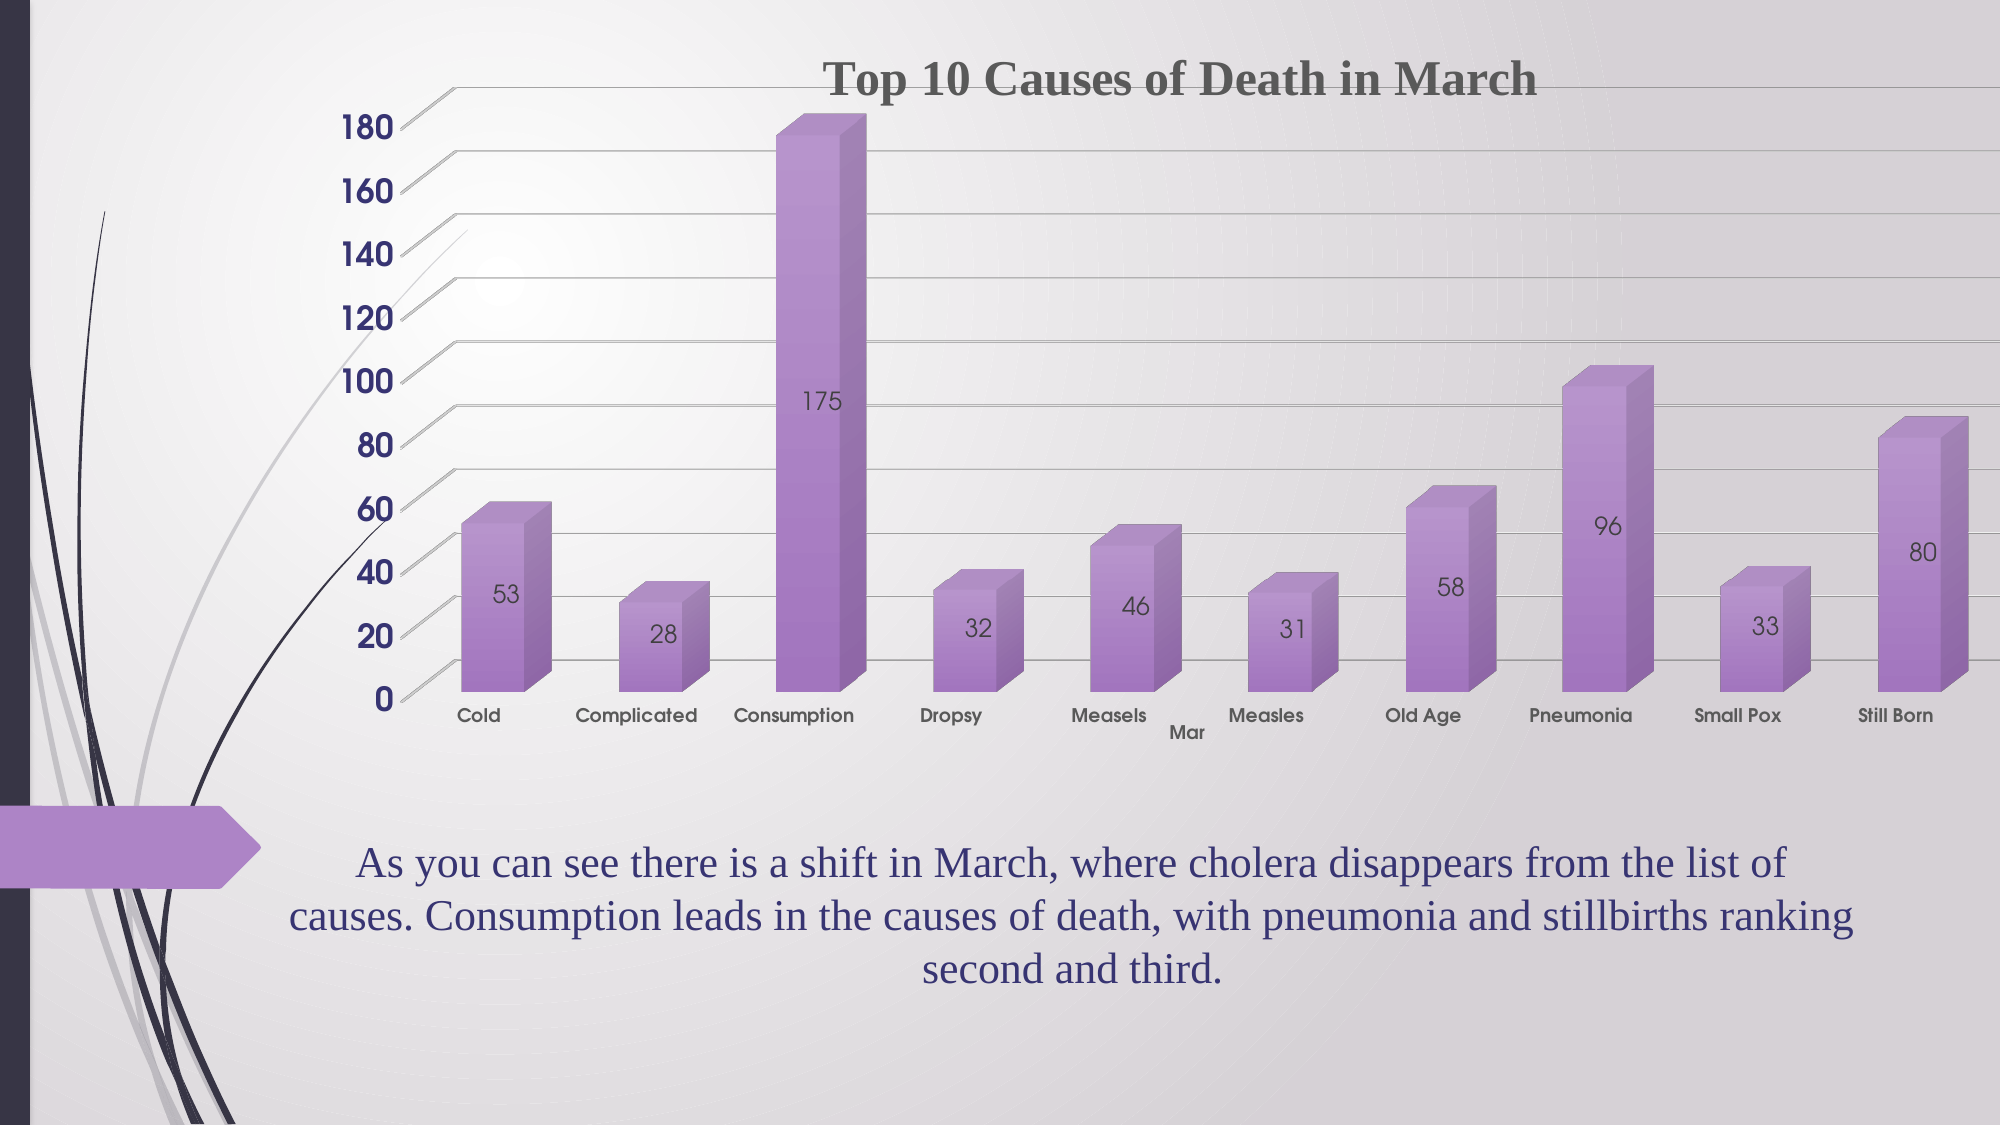

[unsupported chart]

As you can see there is a shift in March, where cholera disappears from the list of causes. Consumption leads in the causes of death, with pneumonia and stillbirths ranking second and third.